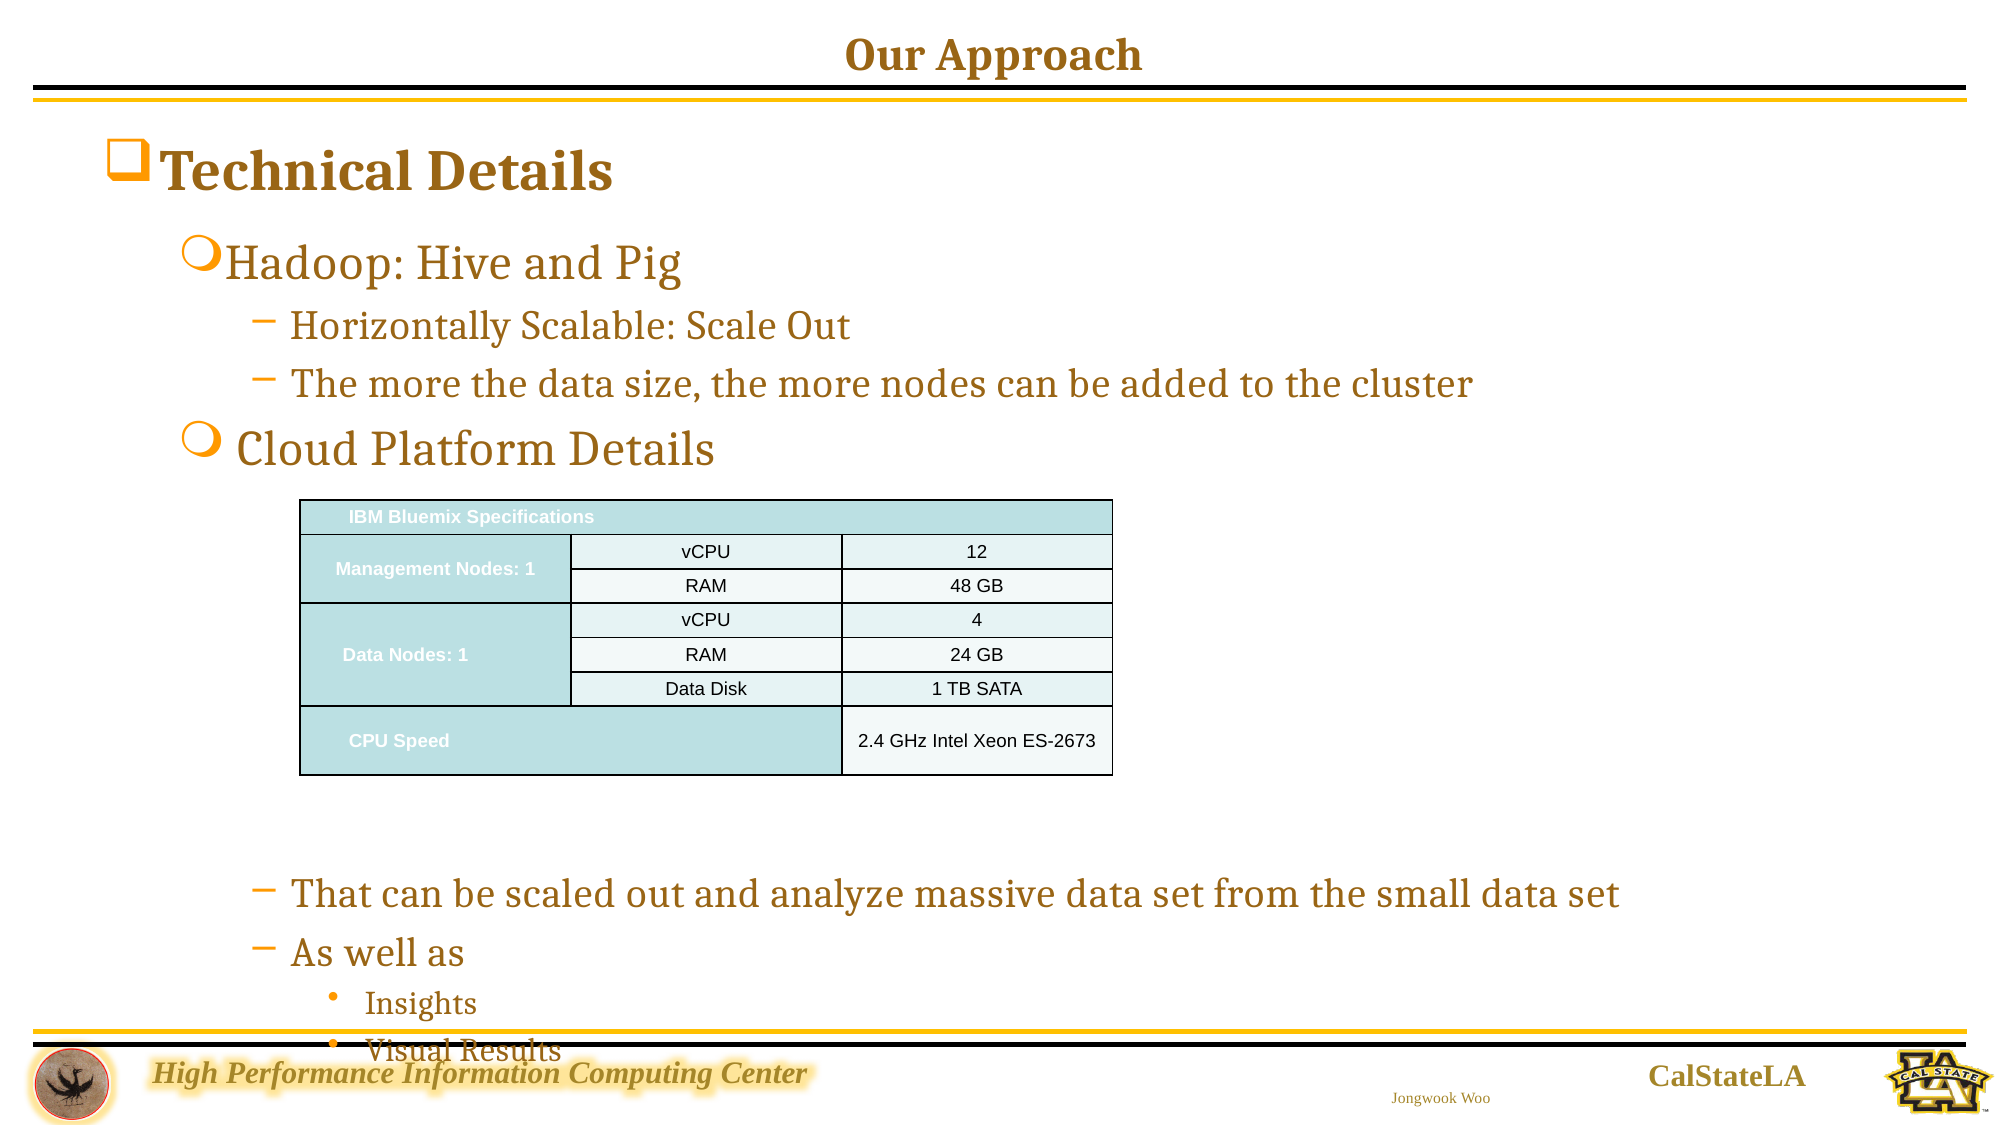

Our Approach
Technical Details
Hadoop: Hive and Pig
Horizontally Scalable: Scale Out
The more the data size, the more nodes can be added to the cluster
 Cloud Platform Details

That can be scaled out and analyze massive data set from the small data set
As well as
Insights
Visual Results

| IBM Bluemix Specifications |  |  |
| --- | --- | --- |
| Management Nodes: 1 | vCPU | 12 |
|  | RAM | 48 GB |
| Data Nodes: 1 | vCPU | 4 |
|  | RAM | 24 GB |
|  | Data Disk | 1 TB SATA |
| CPU Speed |  | 2.4 GHz Intel Xeon ES-2673 |